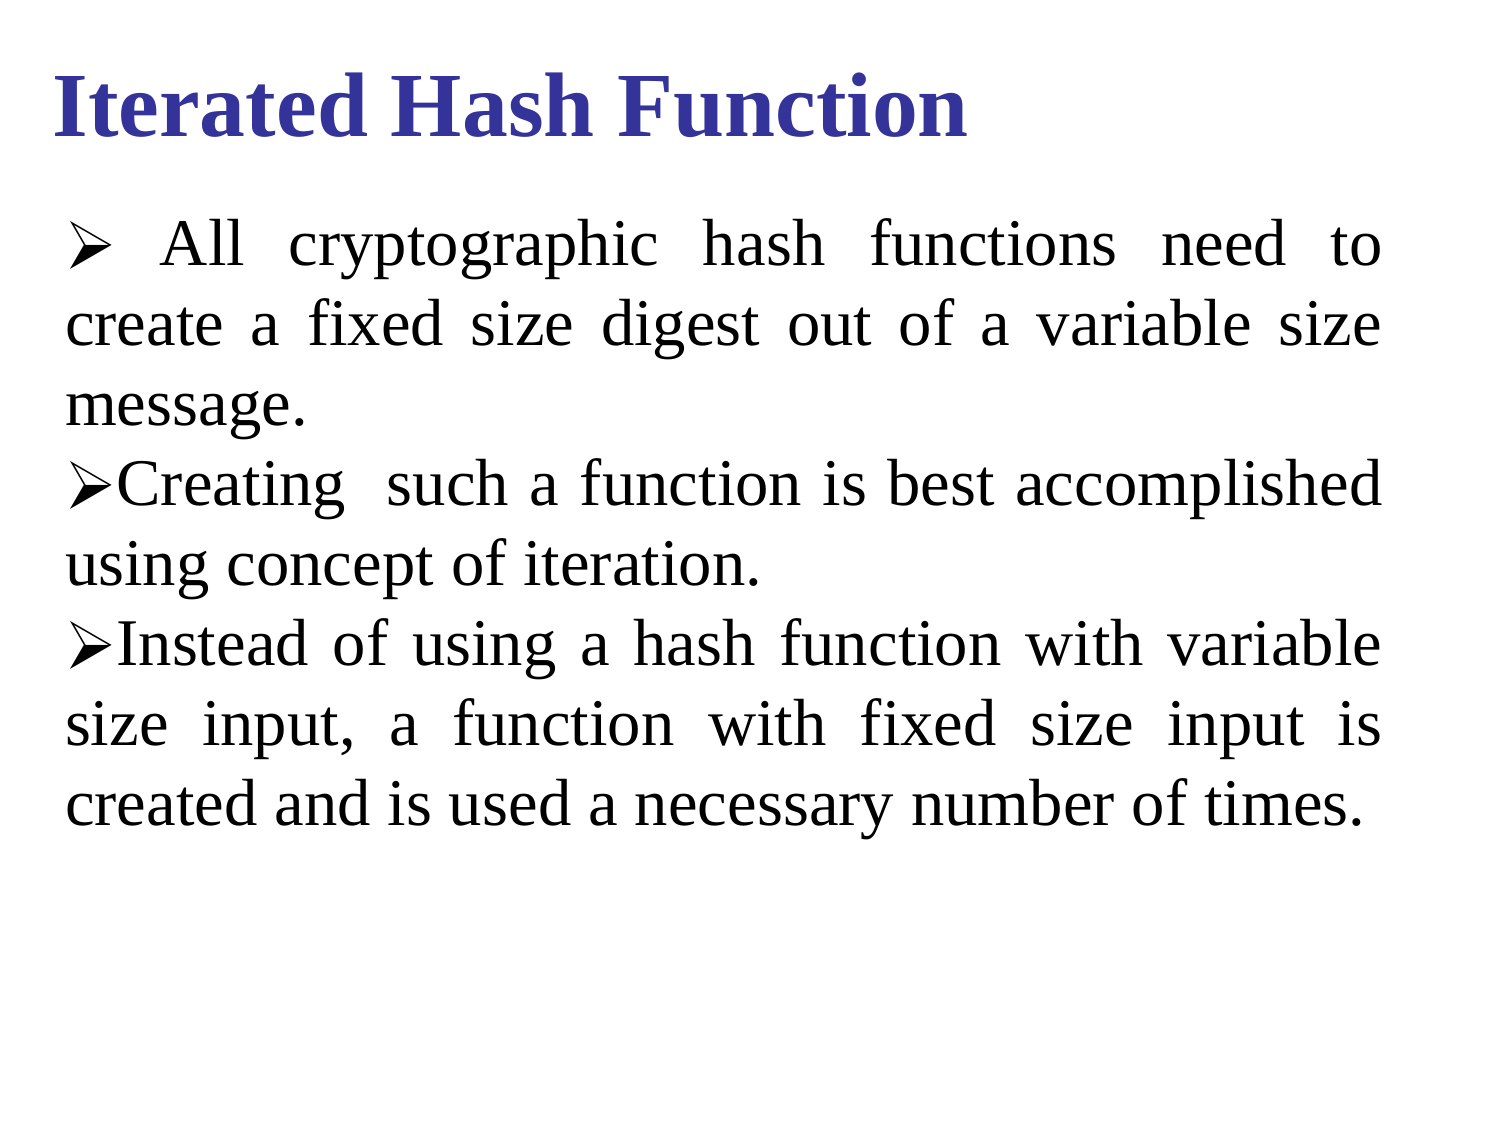

Iterated Hash Function
 All cryptographic hash functions need to create a fixed size digest out of a variable size message.
Creating  such a function is best accomplished using concept of iteration.
Instead of using a hash function with variable size input, a function with fixed size input is created and is used a necessary number of times.